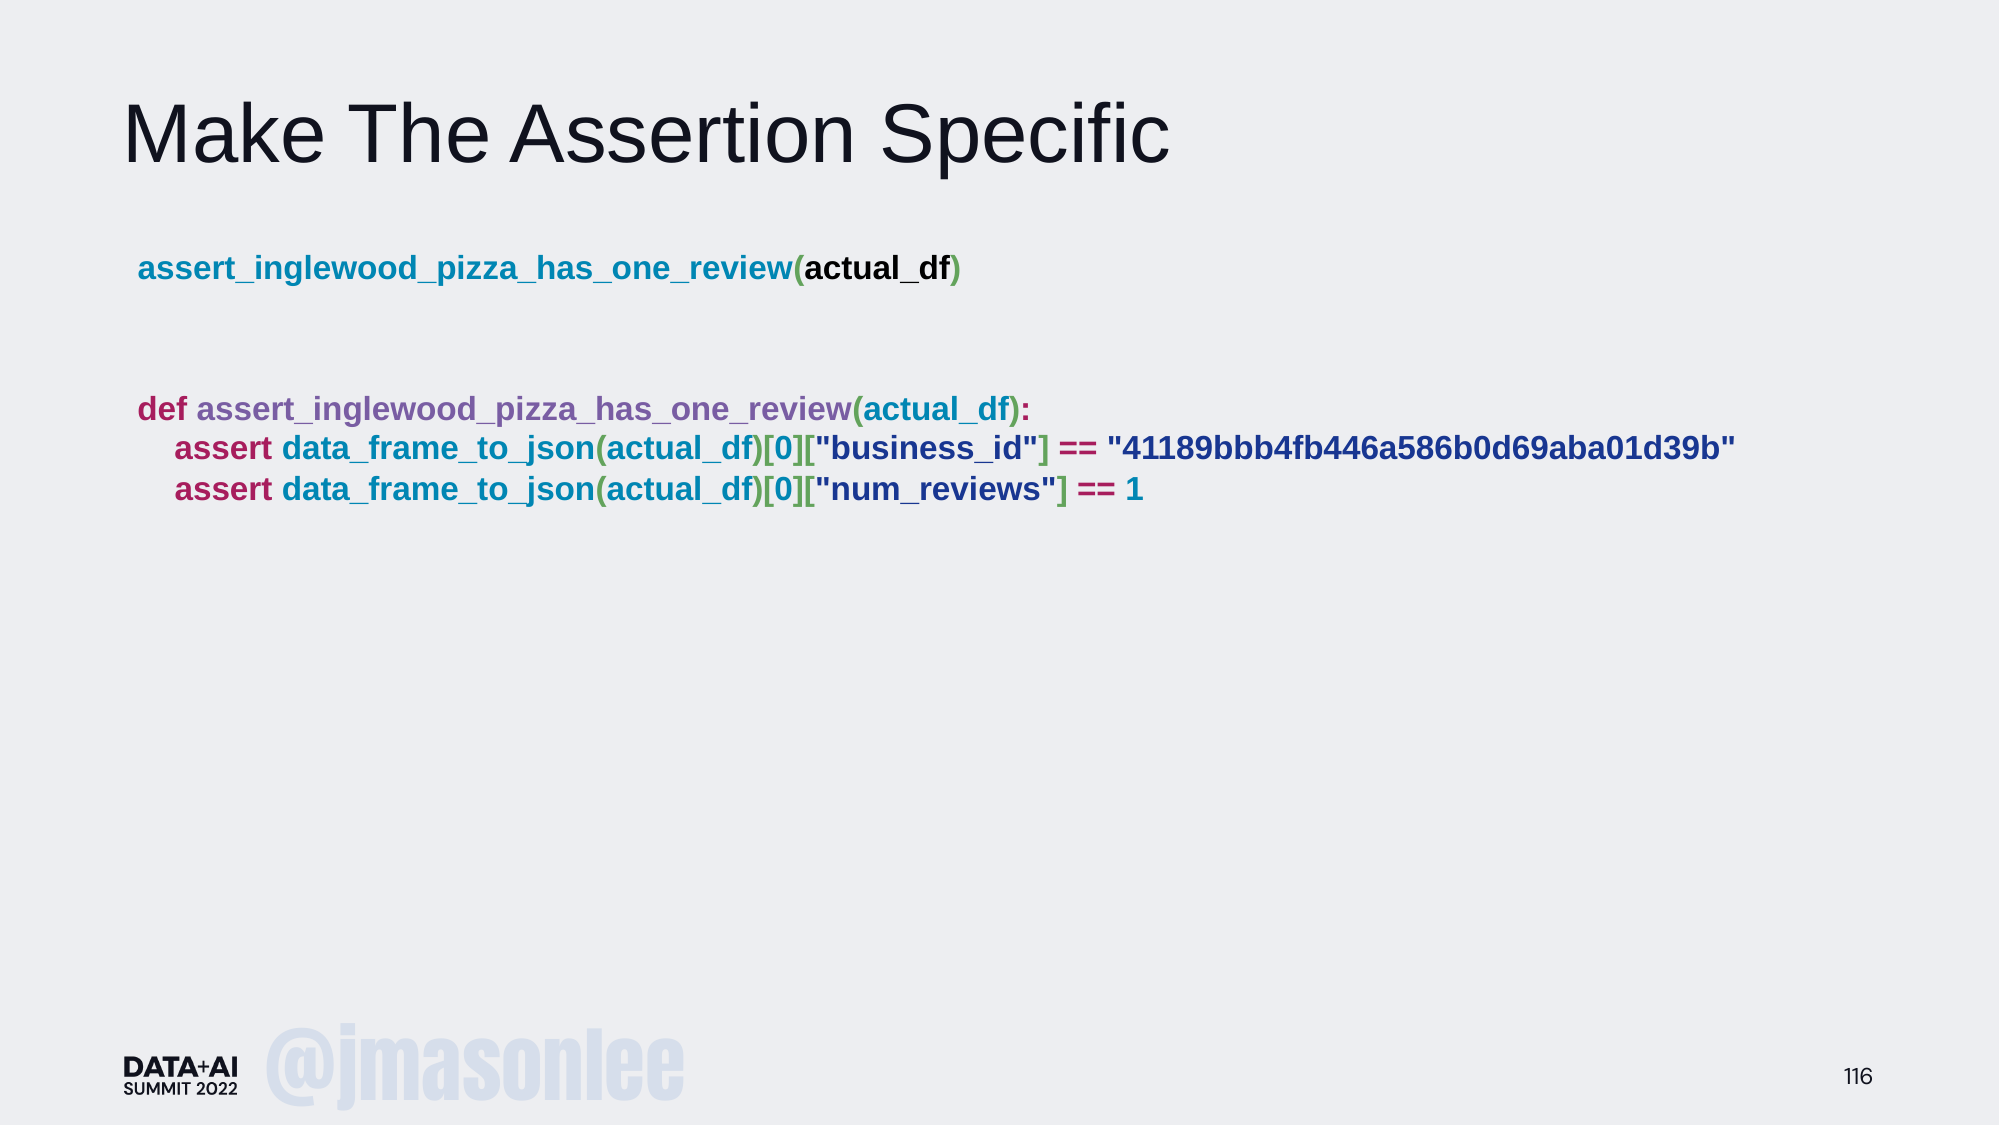

def test_will_do_the_right_thing():
    input_dfs = setup_dataframes()

    output_df = transform(input_dfs)

    output_json = data_frame_to_json(actual_df)
    assert output_json== expected_json()

# Make The Assertion Specific

assert_inglewood_pizza_has_one_review(actual_df)
def assert_inglewood_pizza_has_one_review(actual_df):
    assert data_frame_to_json(actual_df)[0]["business_id"] == "41189bbb4fb446a586b0d69aba01d39b"
    assert data_frame_to_json(actual_df)[0]["num_reviews"] == 1
@jmasonlee
116